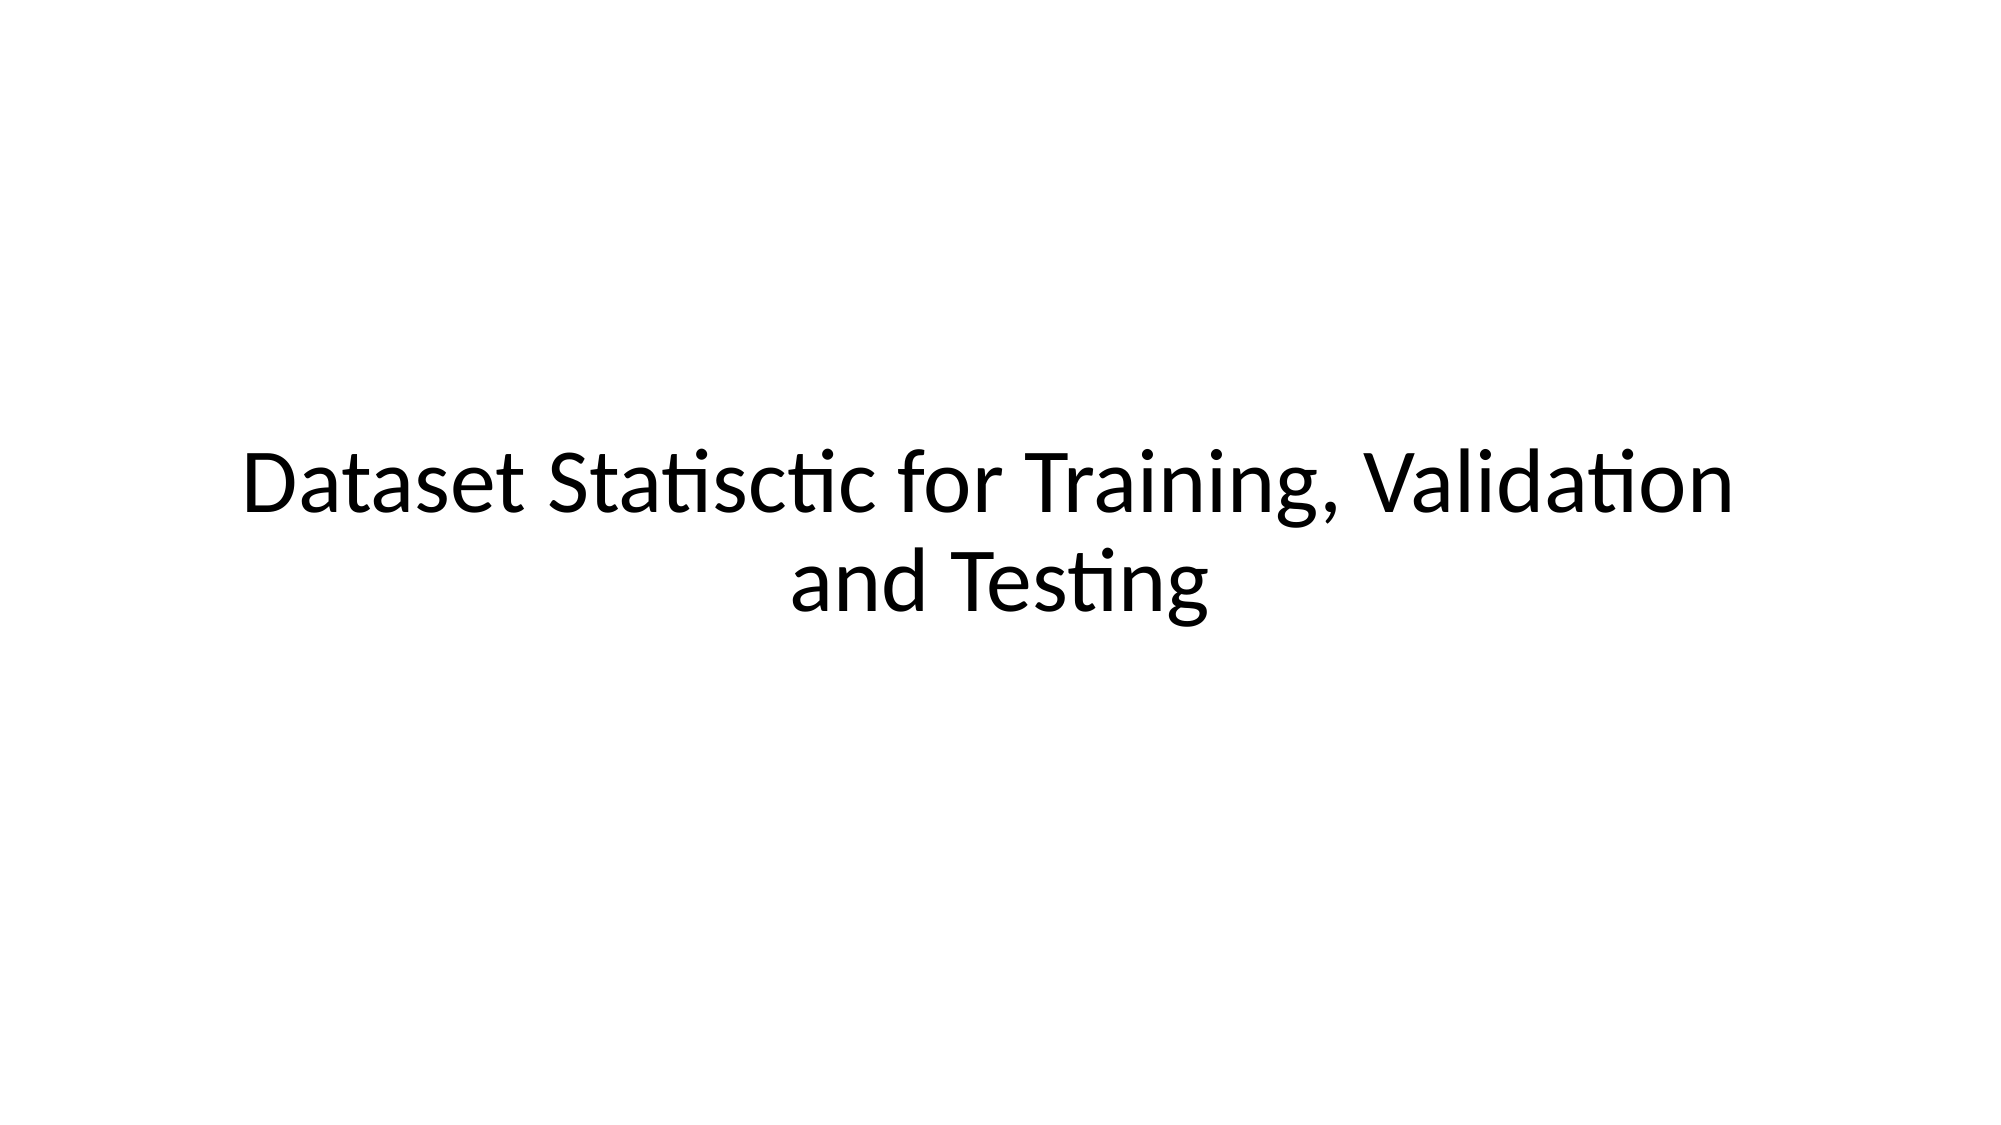

# Dataset Statisctic for Training, Validation and Testing